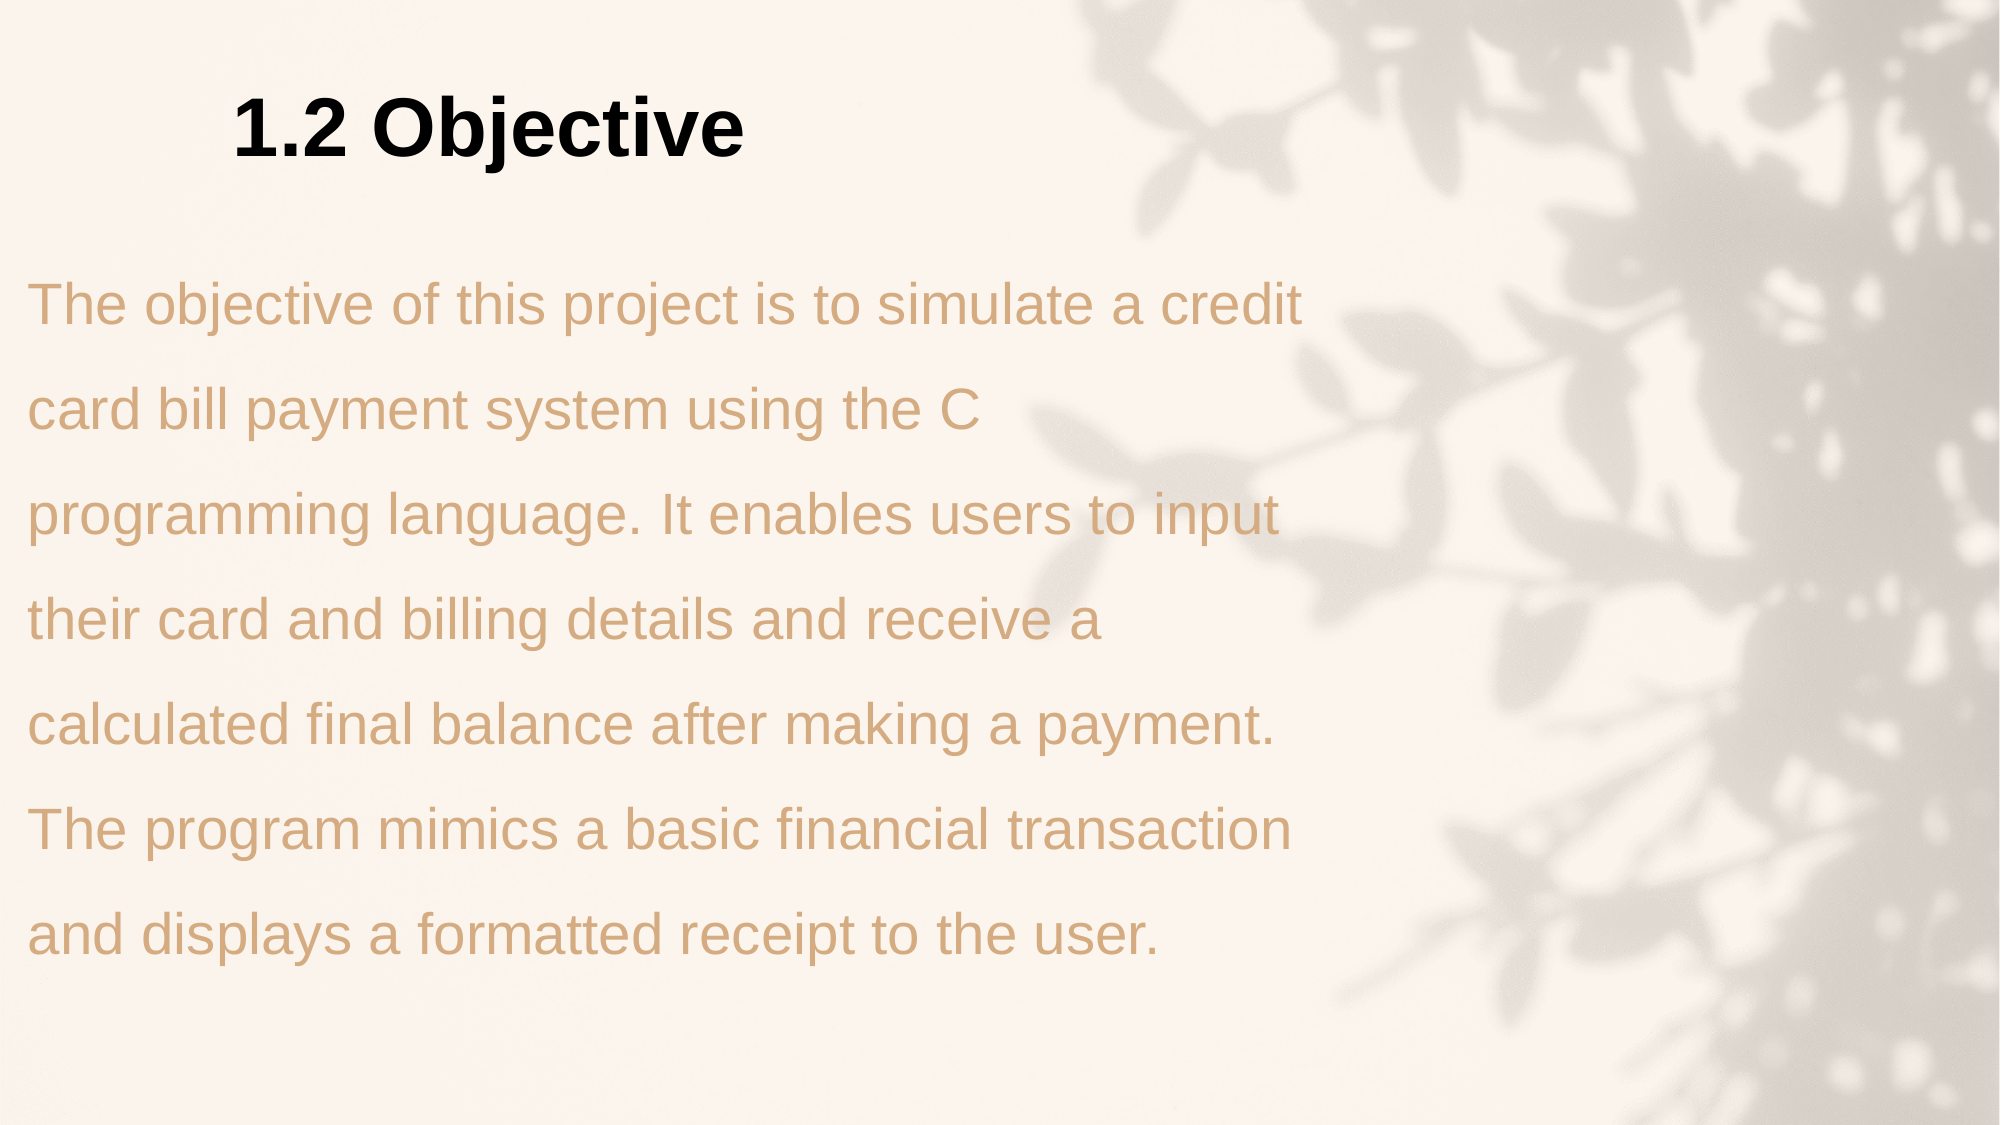

# 1.2 Objective
The objective of this project is to simulate a credit card bill payment system using the C programming language. It enables users to input their card and billing details and receive a calculated final balance after making a payment. The program mimics a basic financial transaction and displays a formatted receipt to the user.